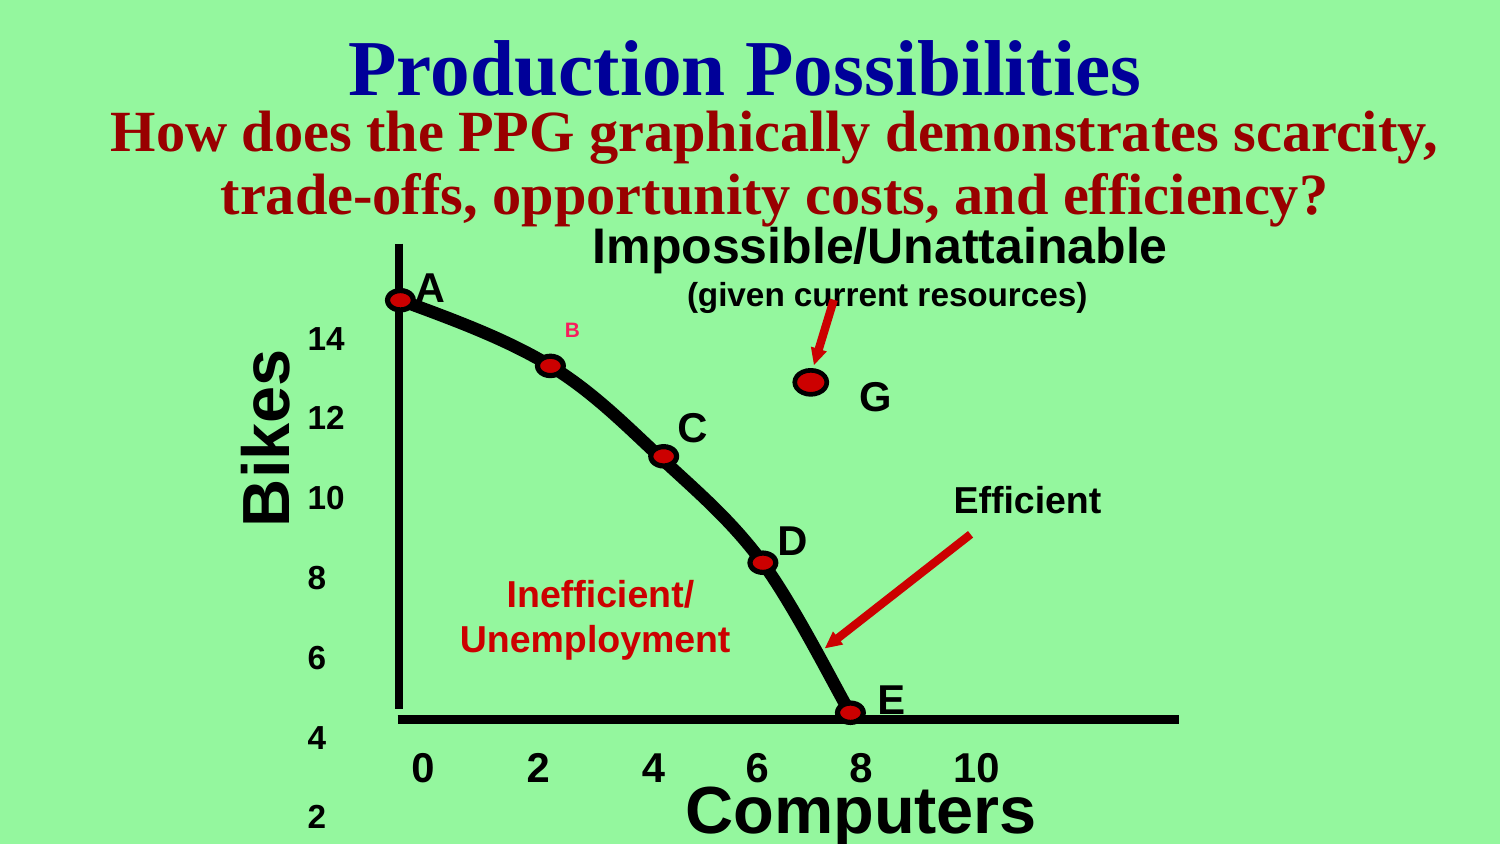

Production Possibilities
How does the PPG graphically demonstrates scarcity, trade-offs, opportunity costs, and efficiency?

14

12

10

8

6

4

2

0
Impossible/Unattainable
(given current resources)
A

B

G

Bikes
C

Efficient
D

 Inefficient/ Unemployment

E

0        2        4       6       8       10
Computers